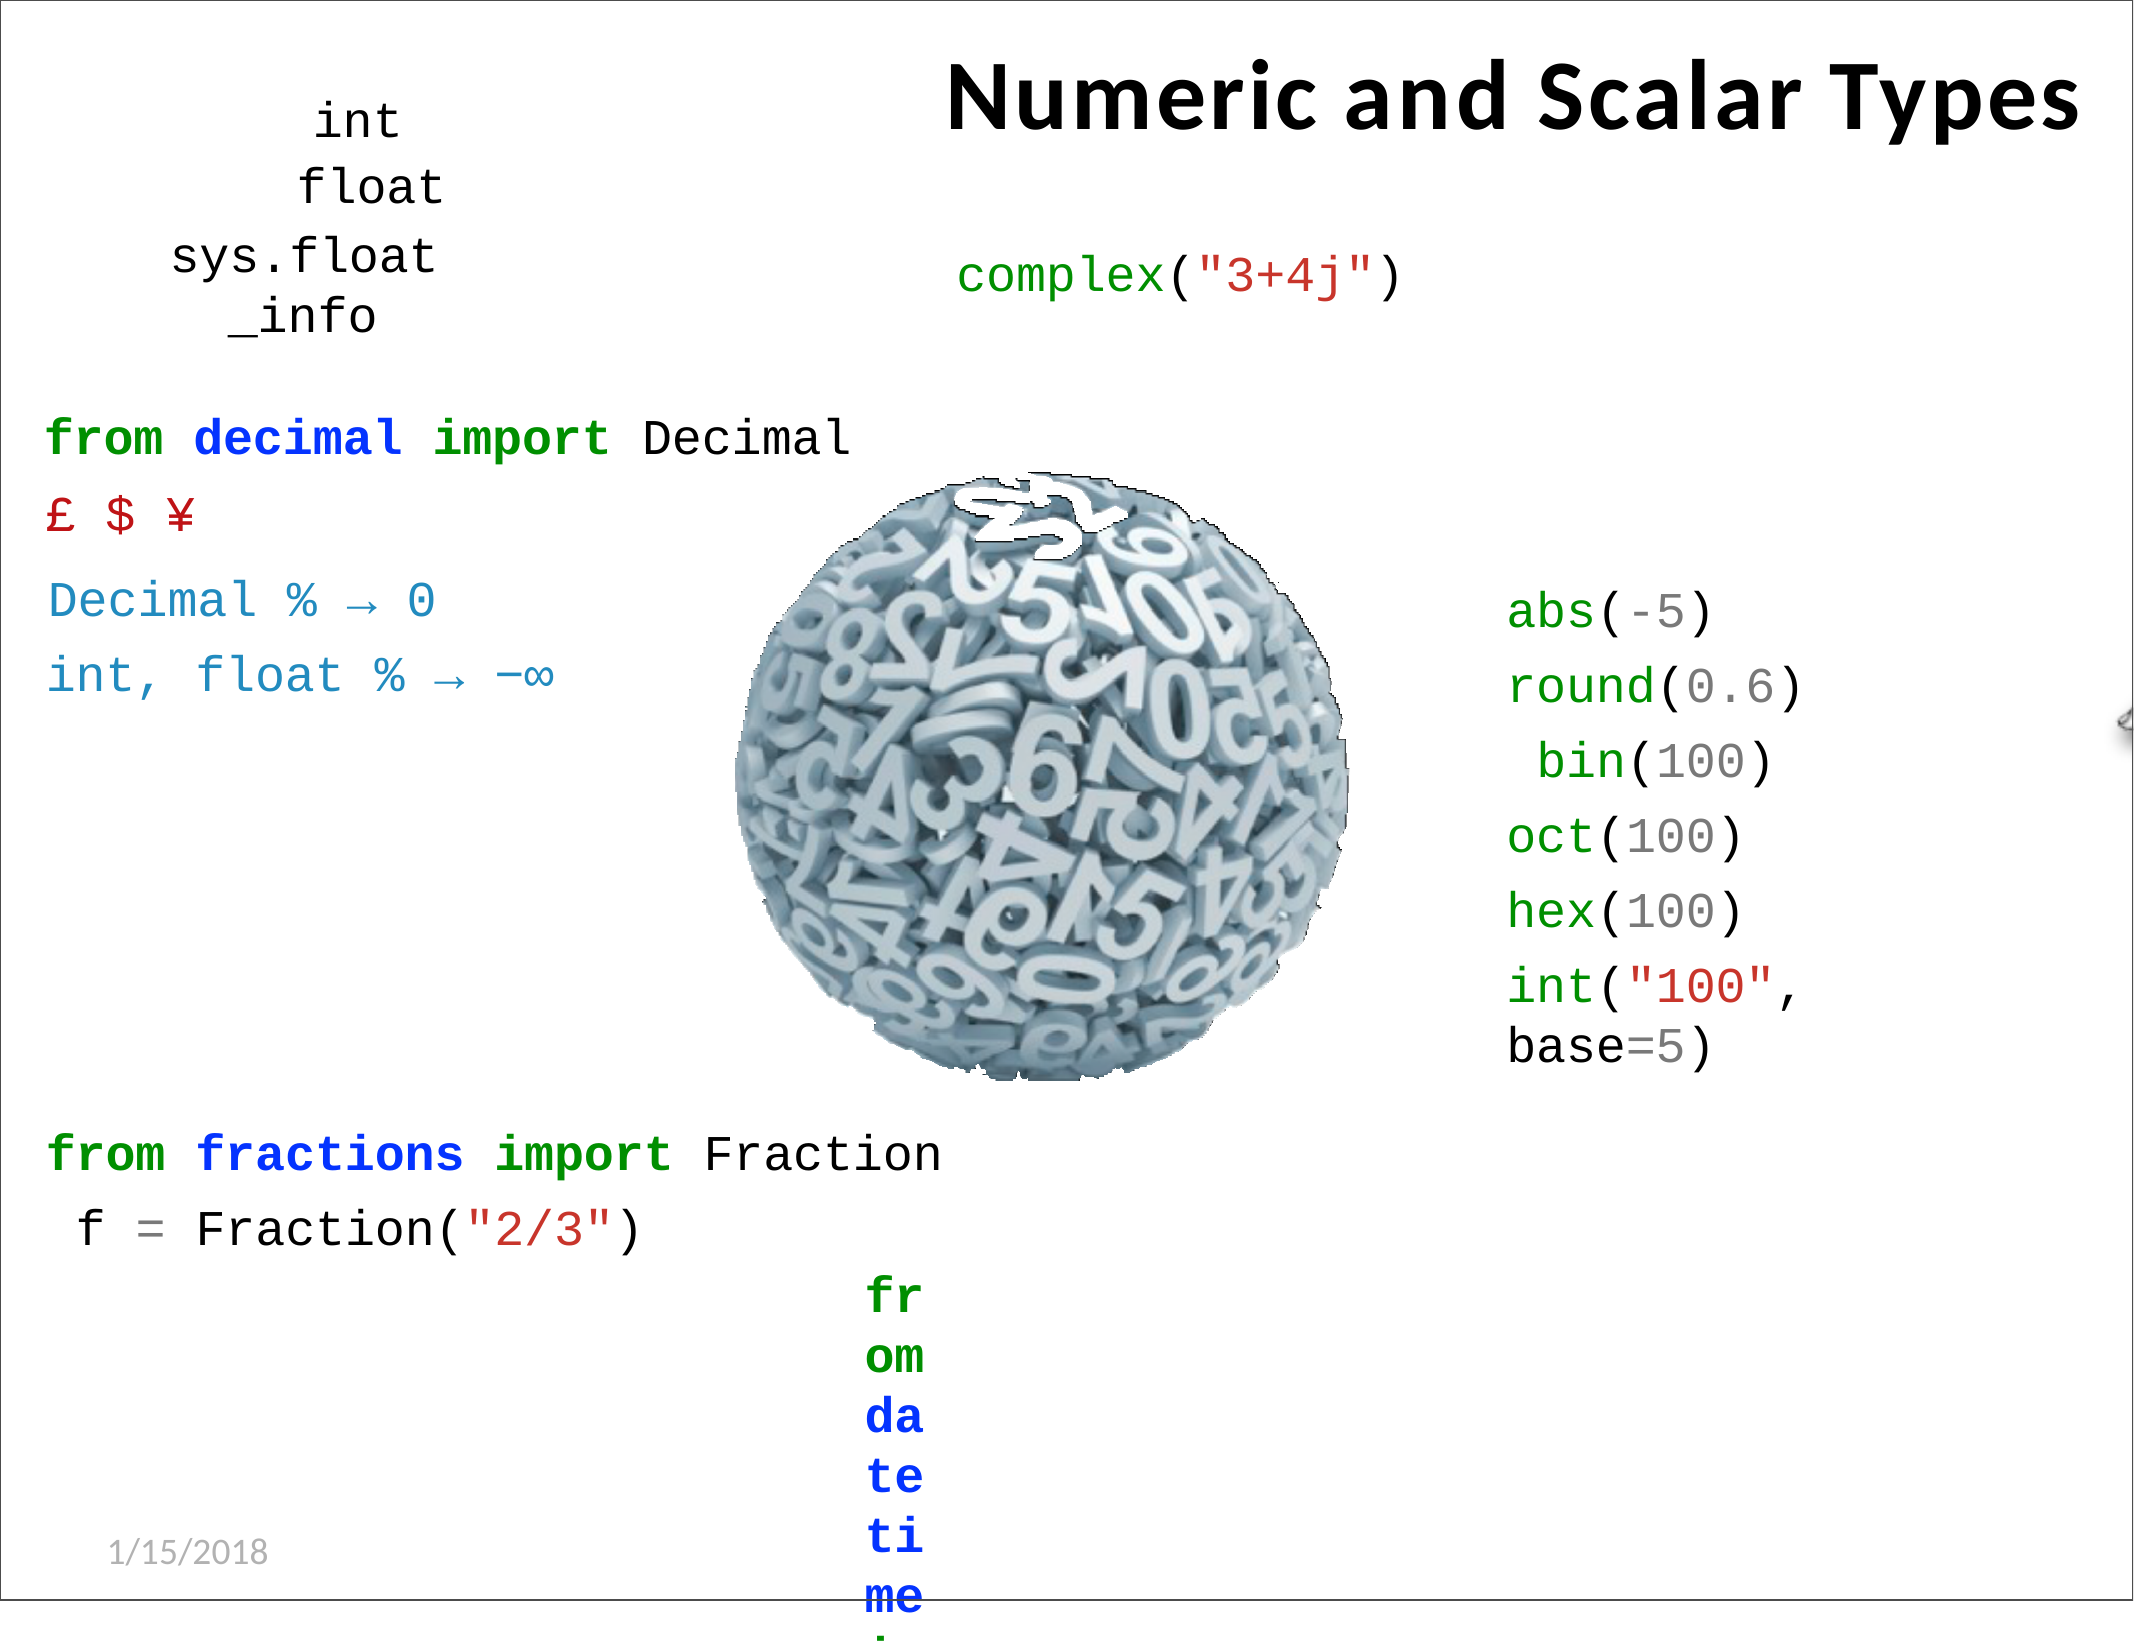

# Numeric and Scalar Types
int  float
sys.float_info
complex("3+4j")
from decimal import Decimal
£ $ ¥
Decimal % → 0  int, float % → −∞

abs(-5)  round(0.6)  bin(100)  oct(100)  hex(100)
int("100", base=5)

from fractions import Fraction  f = Fraction("2/3")
from datetime import (date, time)
from datetime import datetime as Datetime
from datetime import timedelta
from datetime import (tzinfo, timezone)
1/15/2018